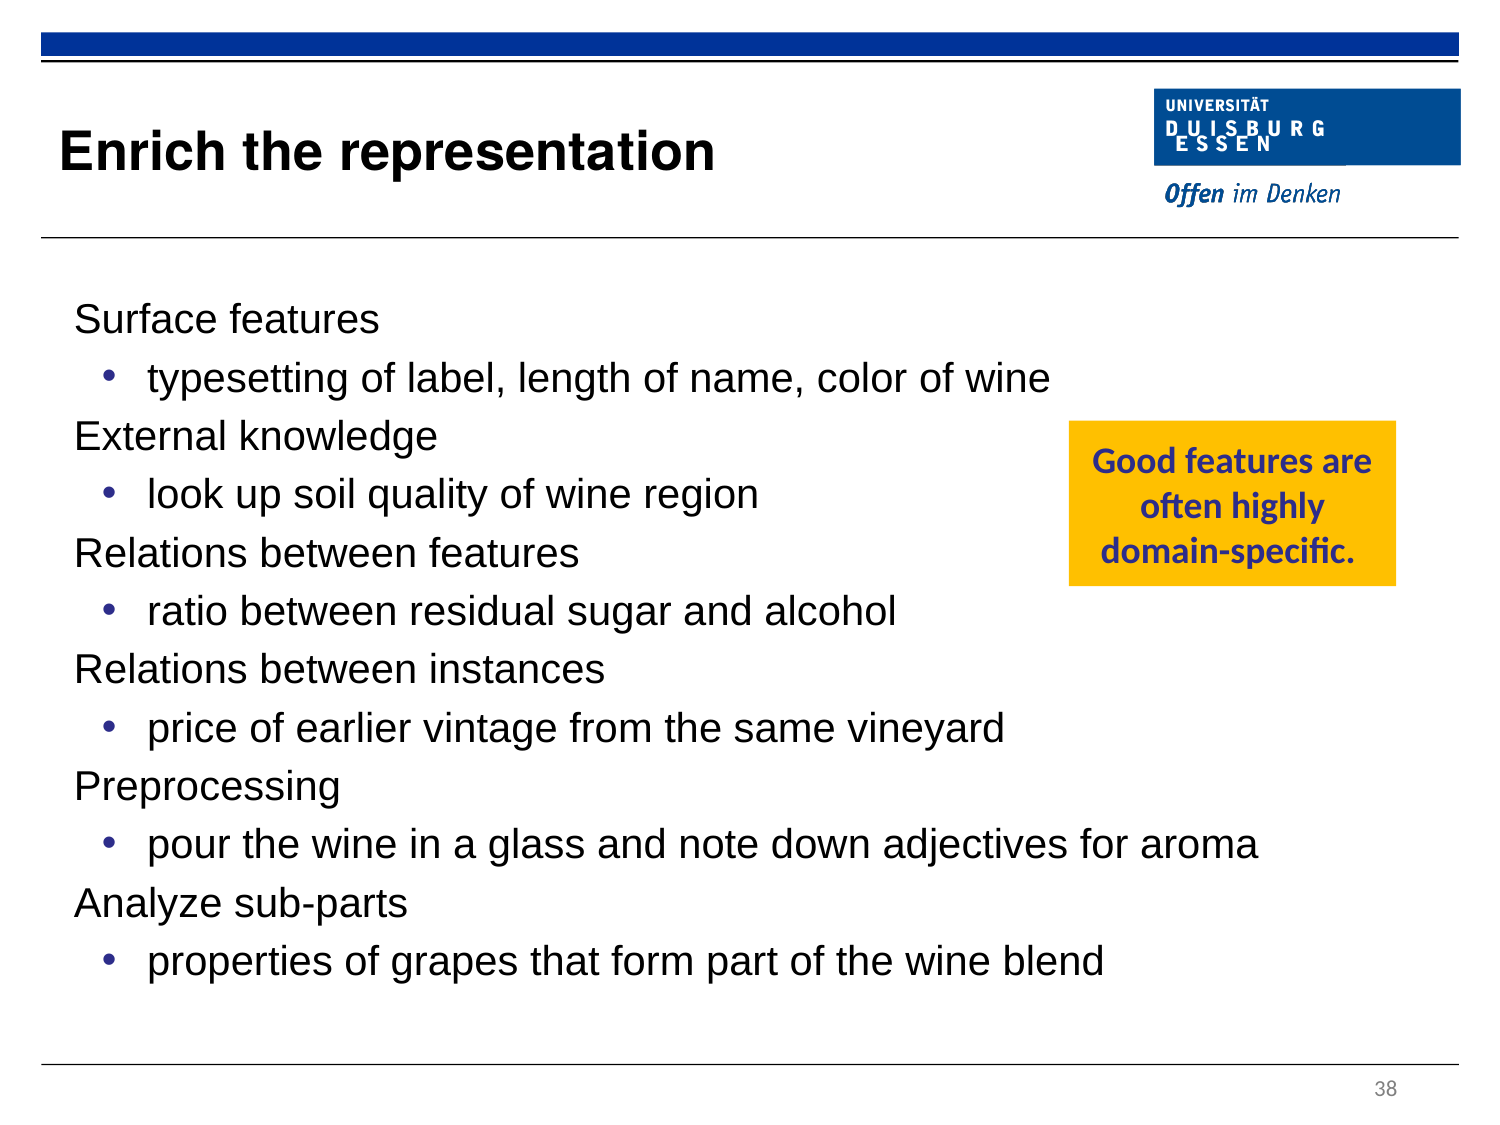

# Enrich the representation
Surface features
typesetting of label, length of name, color of wine
External knowledge
look up soil quality of wine region
Relations between features
ratio between residual sugar and alcohol
Relations between instances
price of earlier vintage from the same vineyard
Preprocessing
pour the wine in a glass and note down adjectives for aroma
Analyze sub-parts
properties of grapes that form part of the wine blend

Good features are often highly domain-specific.